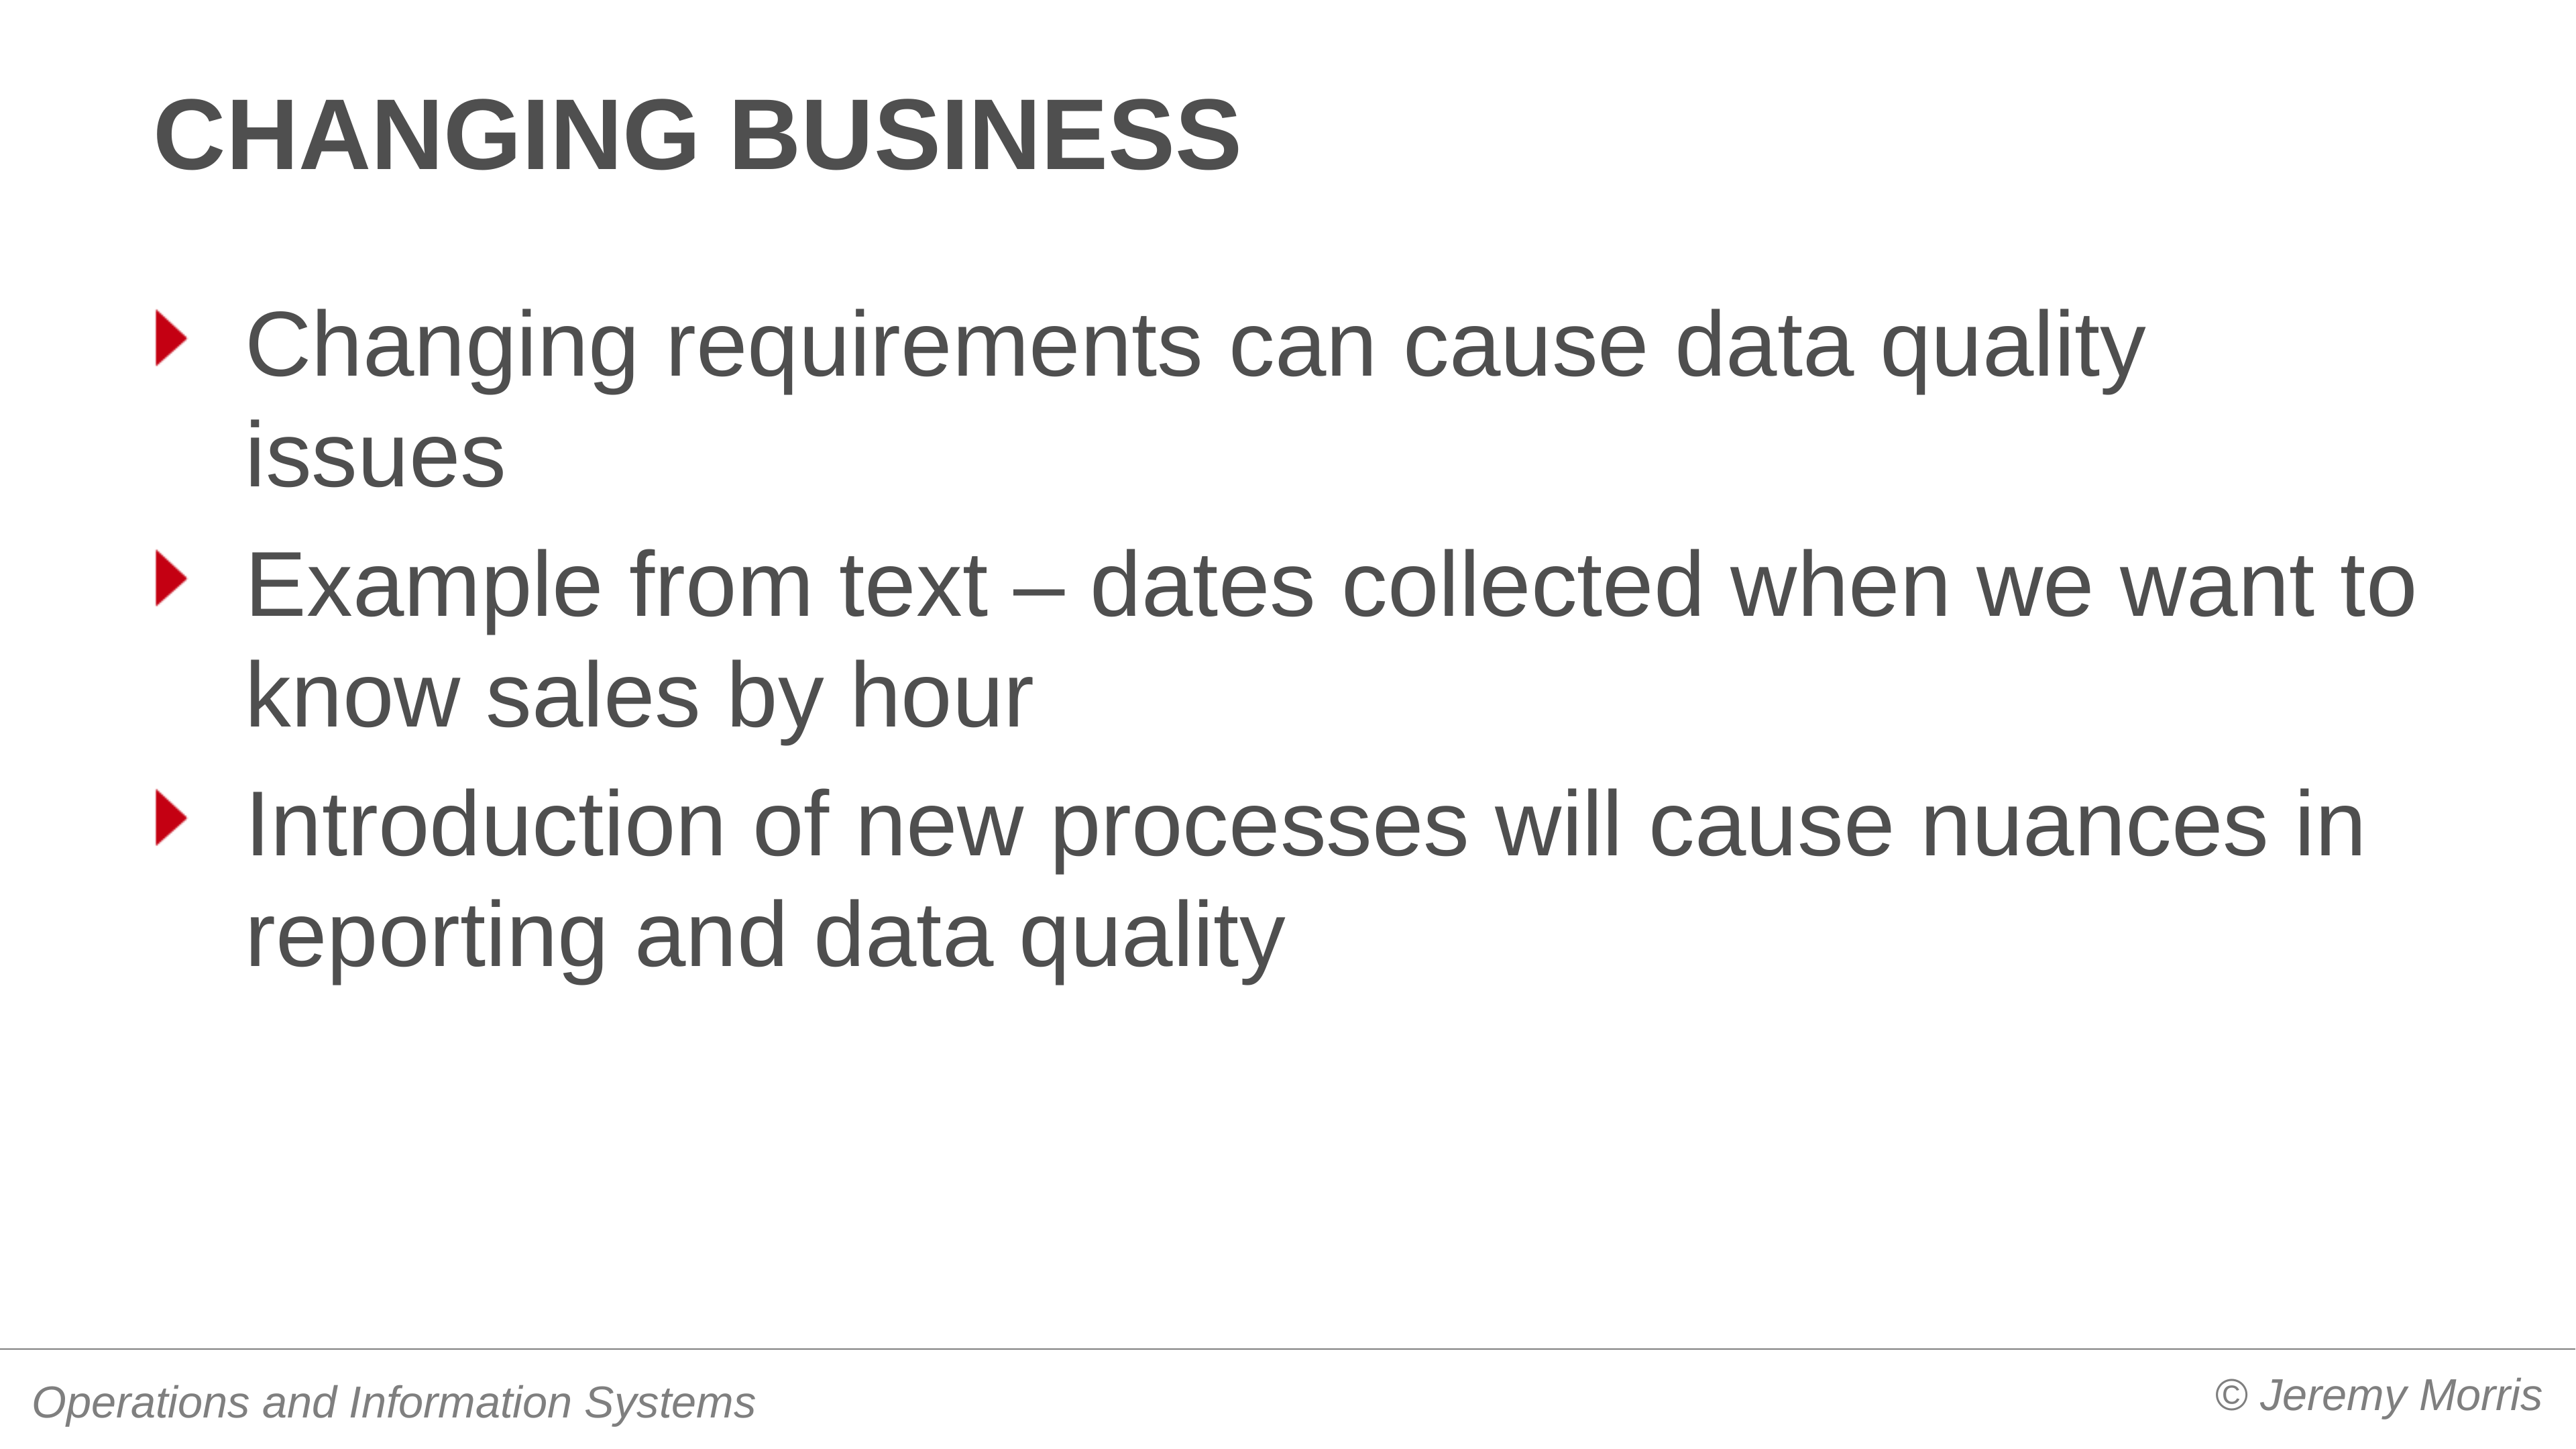

# Changing business
Changing requirements can cause data quality issues
Example from text – dates collected when we want to know sales by hour
Introduction of new processes will cause nuances in reporting and data quality